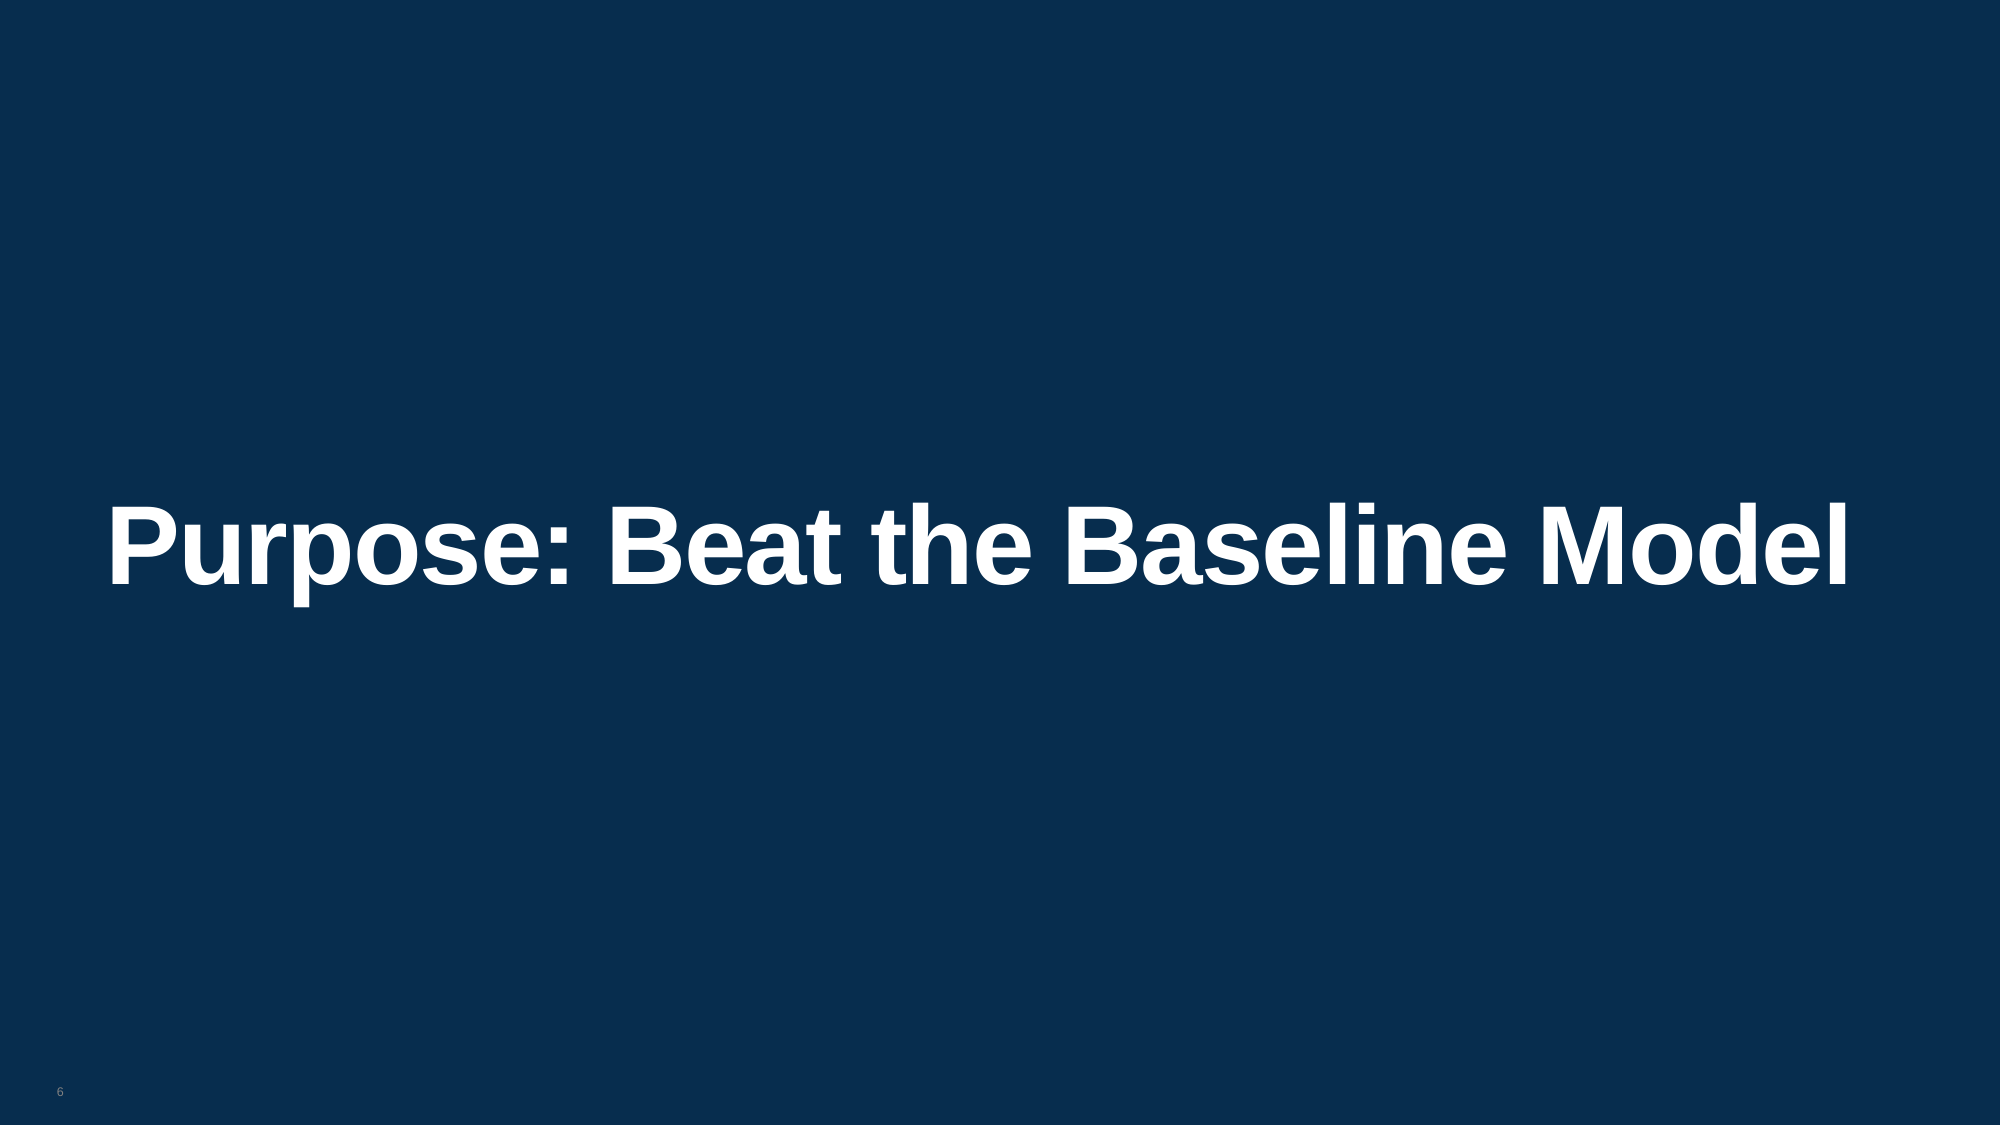

# Purpose: Beat the Baseline Model
6